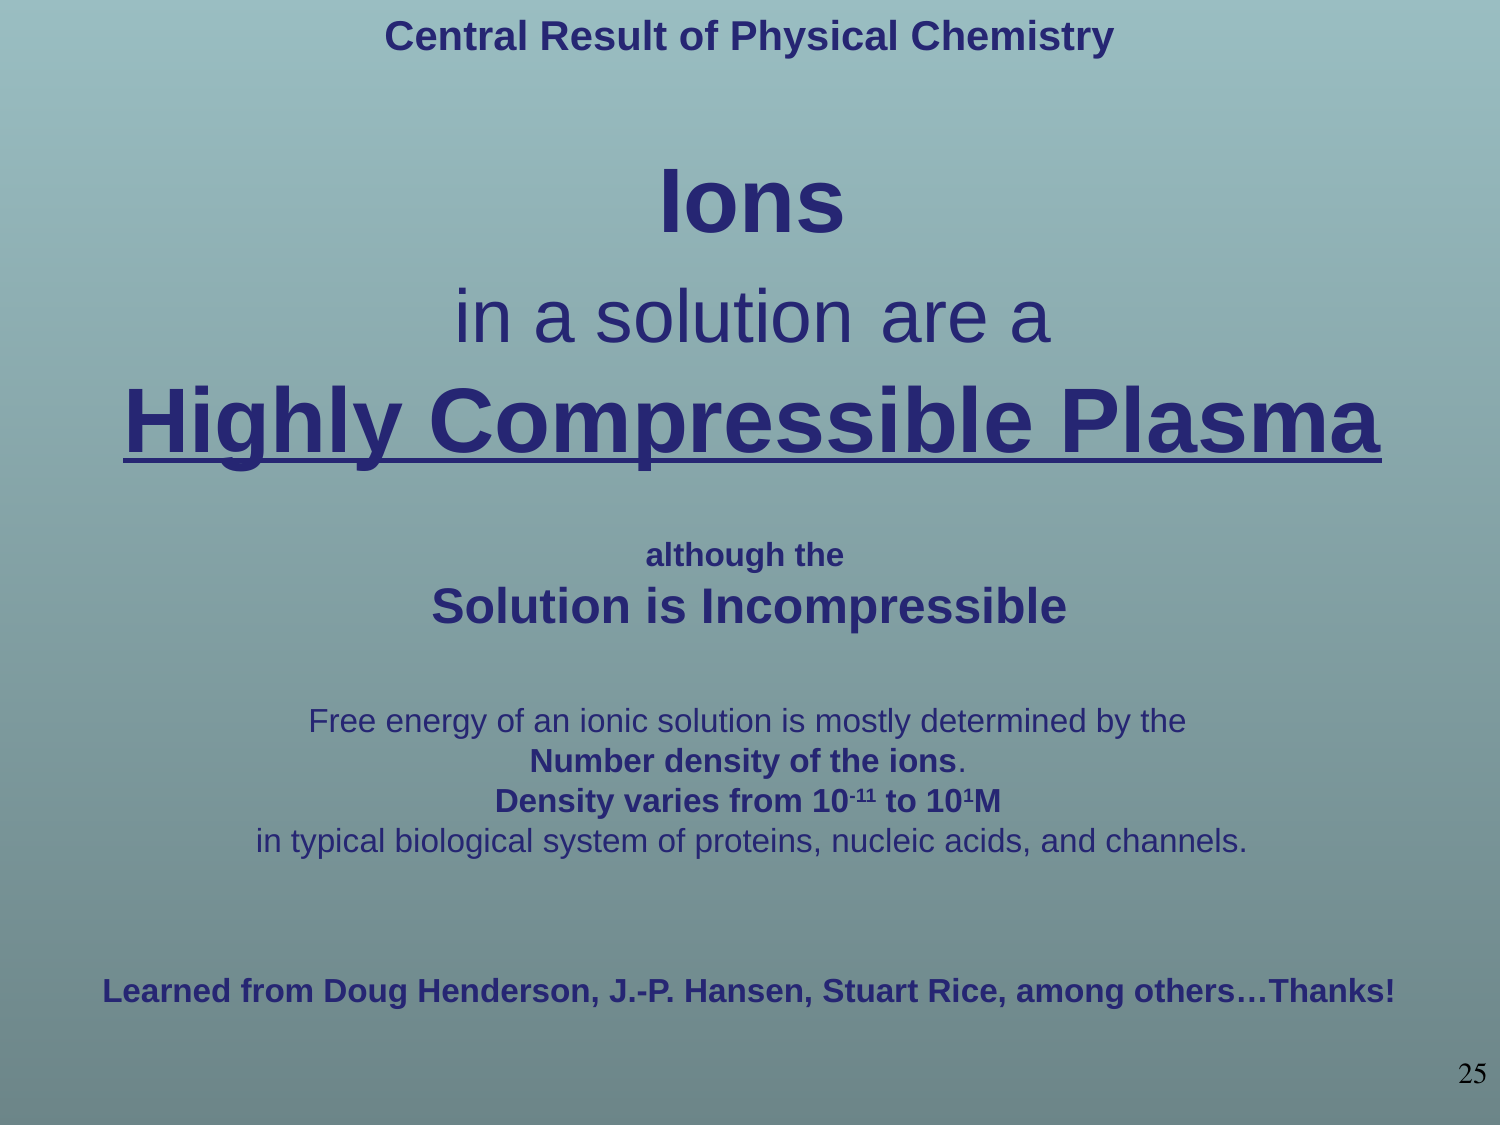

Central Result of Physical Chemistry
Ions
in a solution are a
Highly Compressible Plasma
although the
Solution is Incompressible
Free energy of an ionic solution is mostly determined by the
Number density of the ions.
Density varies from 10-11 to 101M
in typical biological system of proteins, nucleic acids, and channels.
Learned from Doug Henderson, J.-P. Hansen, Stuart Rice, among others…Thanks!
25